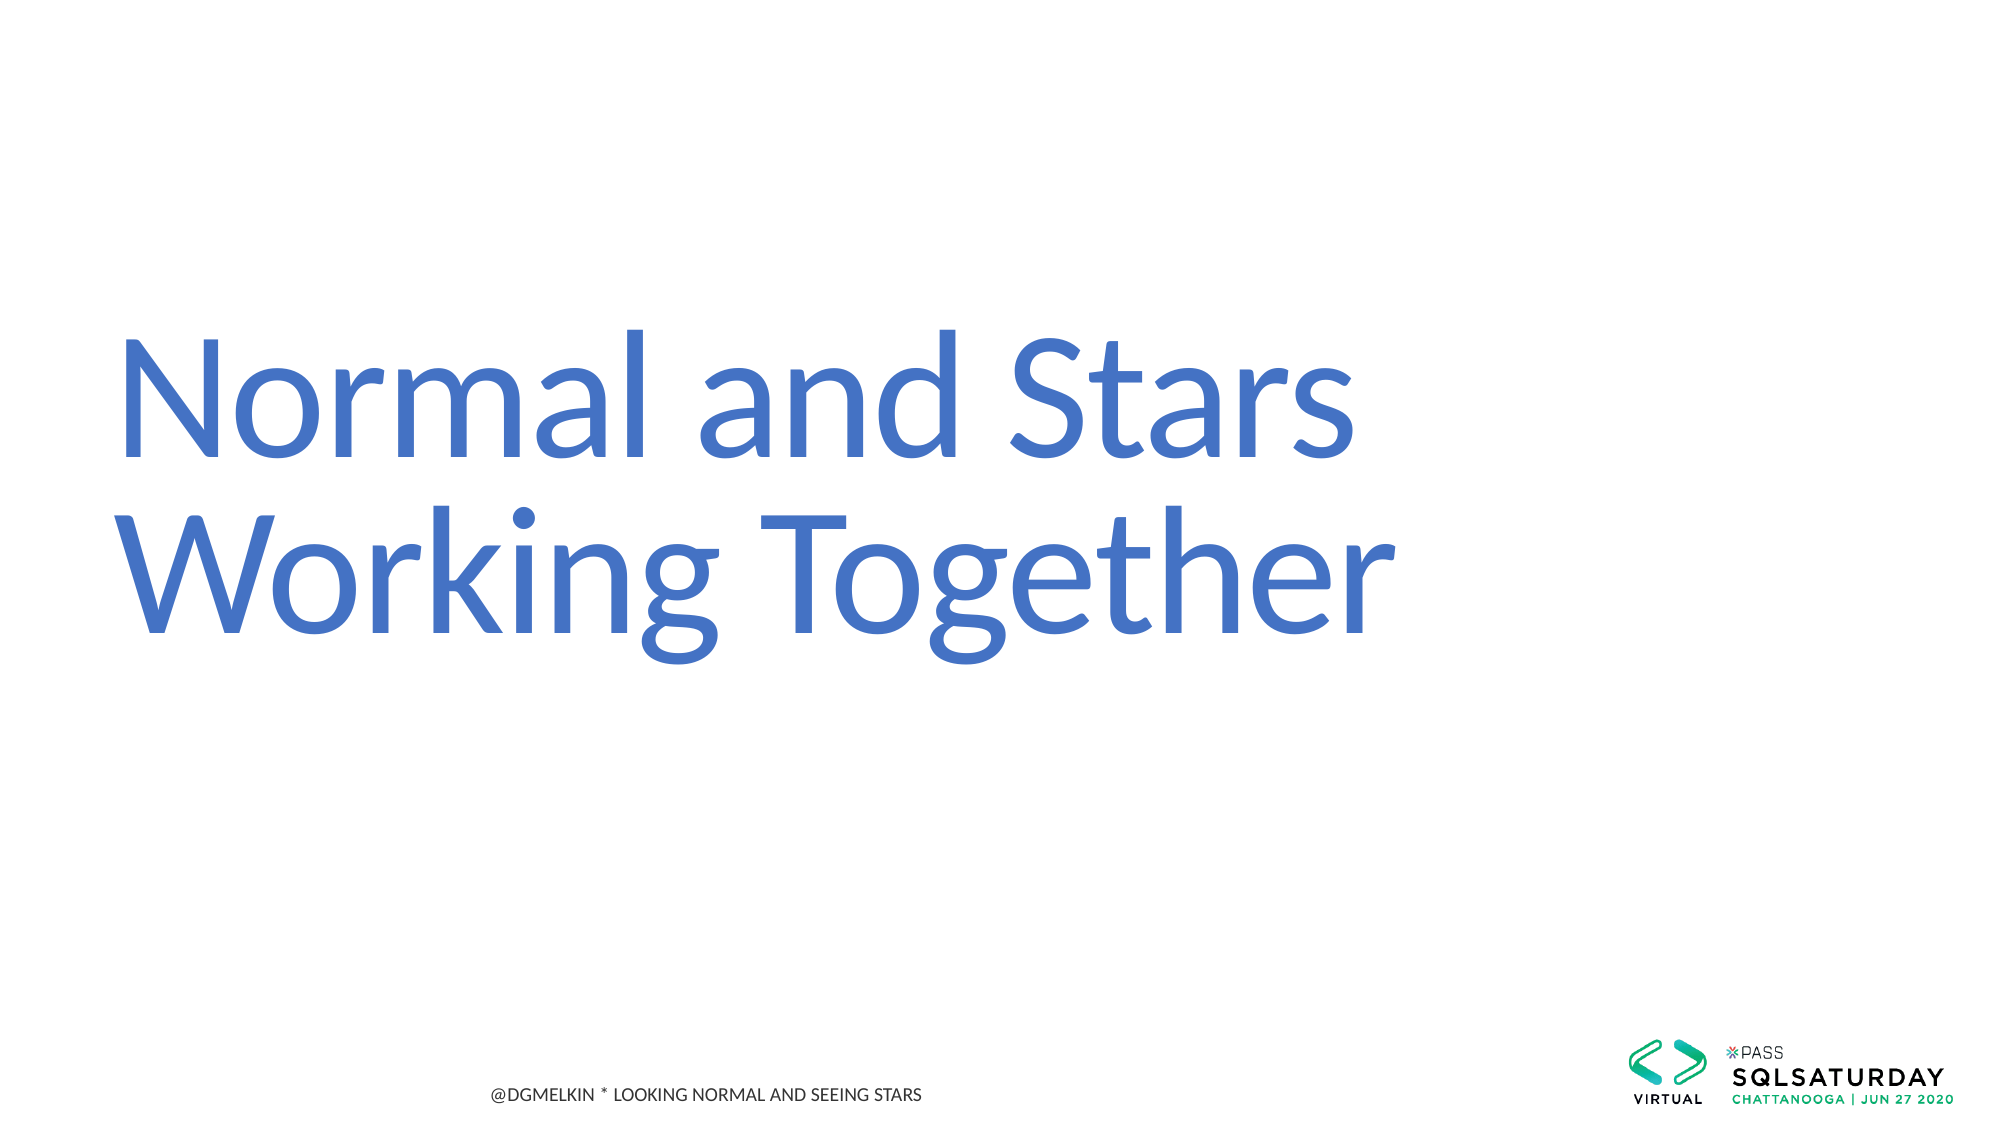

# Normal and Stars Working Together

@dgmelkin * Looking Normal and Seeing Stars